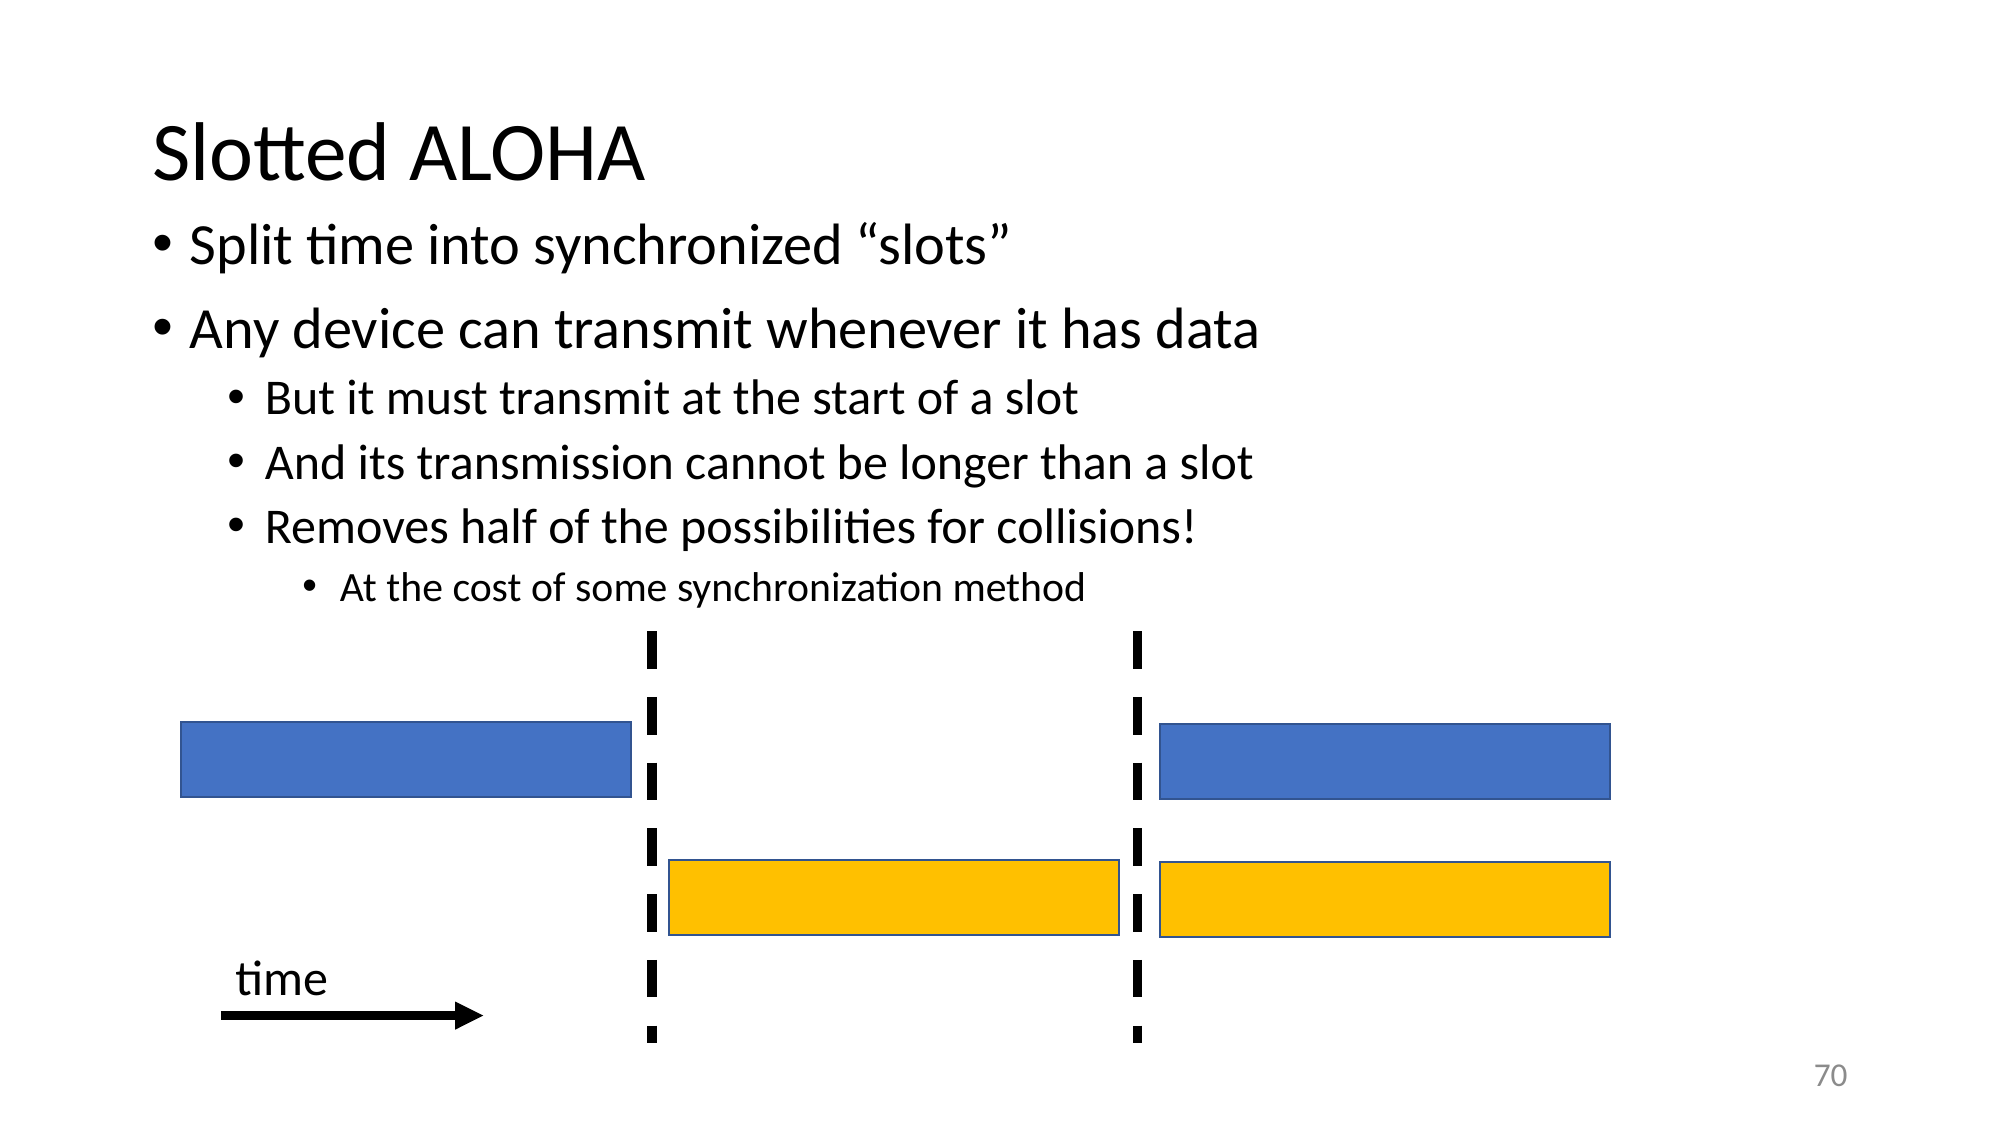

# Slotted ALOHA
Split time into synchronized “slots”
Any device can transmit whenever it has data
But it must transmit at the start of a slot
And its transmission cannot be longer than a slot
Removes half of the possibilities for collisions!
At the cost of some synchronization method

time
70